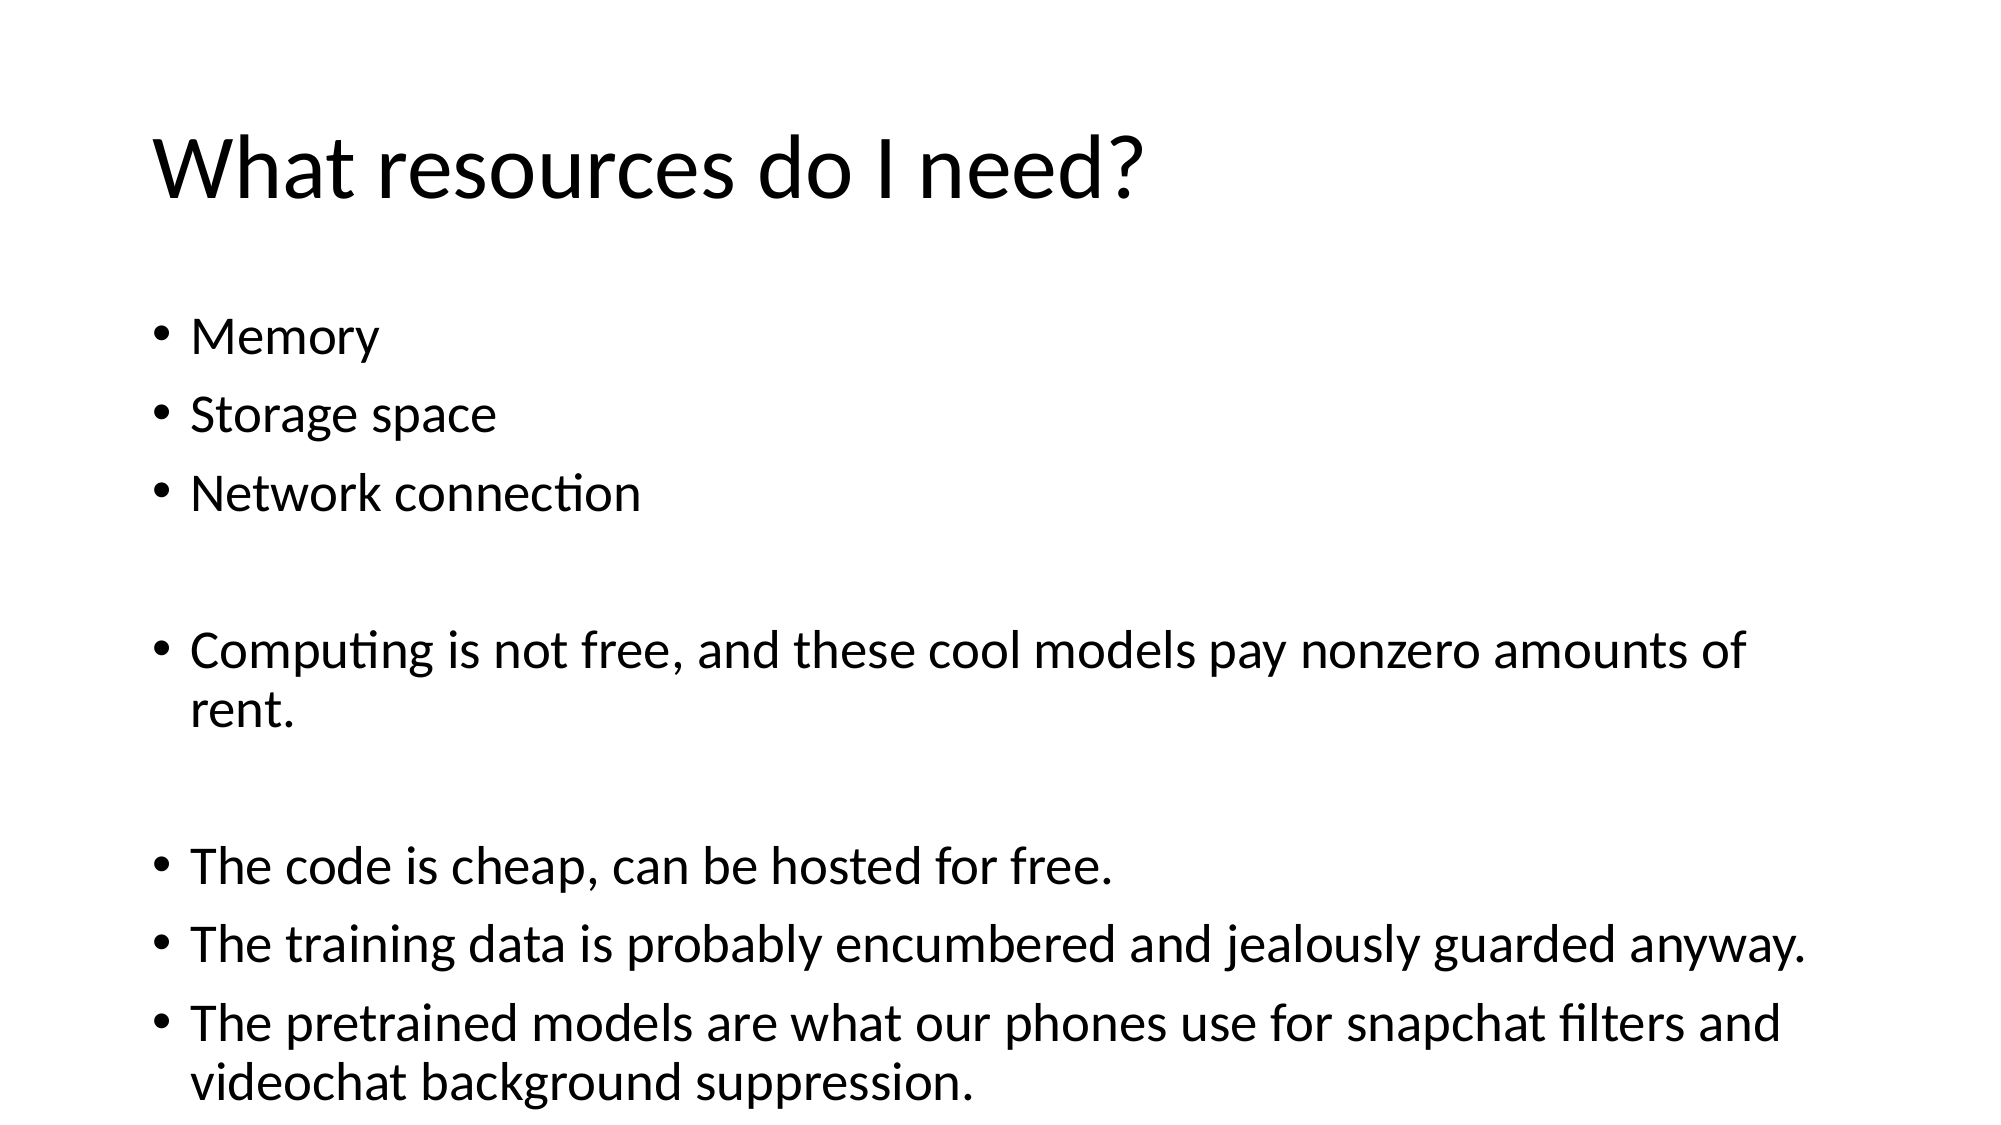

# What resources do I need?
Memory
Storage space
Network connection

Computing is not free, and these cool models pay nonzero amounts of rent.

The code is cheap, can be hosted for free.
The training data is probably encumbered and jealously guarded anyway.
The pretrained models are what our phones use for snapchat filters and videochat background suppression.